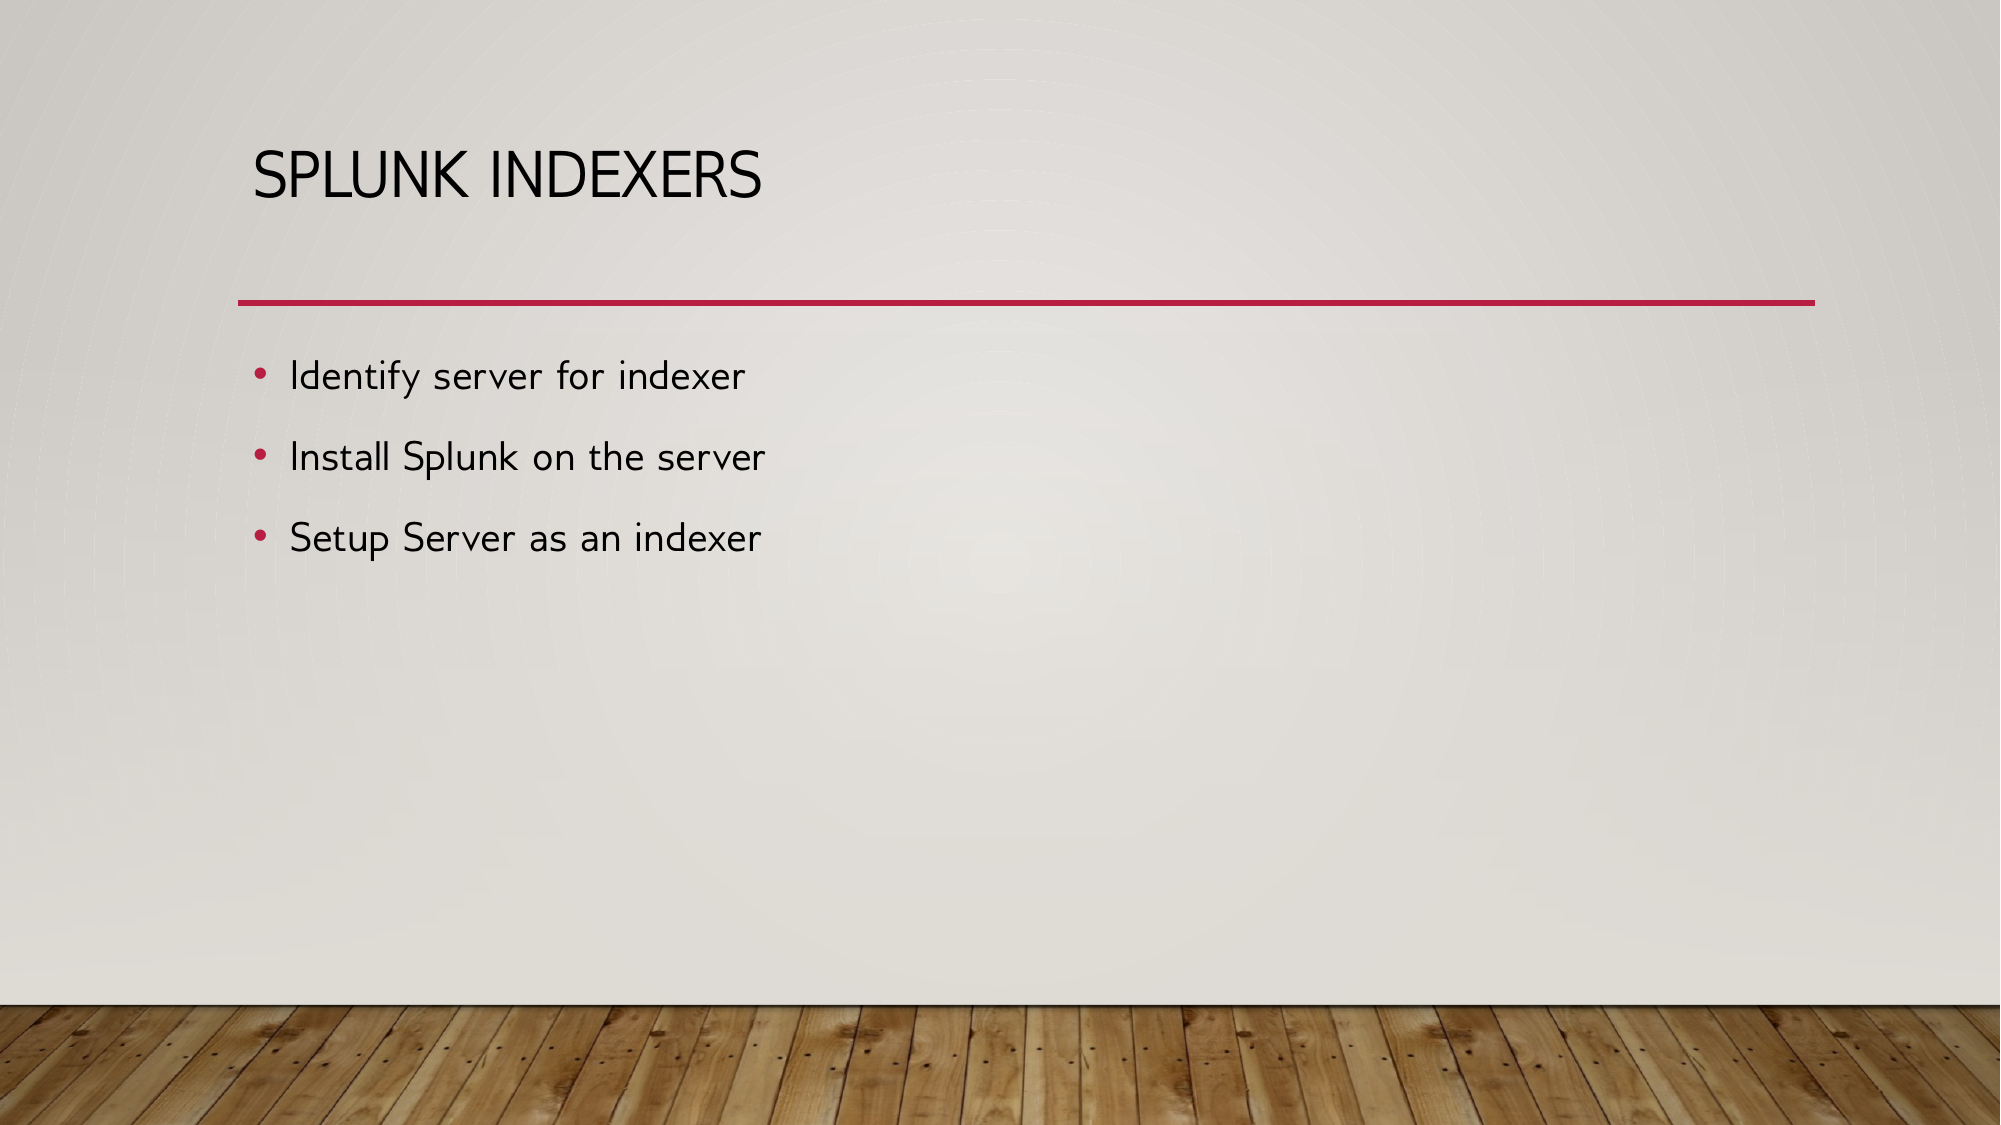

# Splunk indexers
Identify server for indexer
Install Splunk on the server
Setup Server as an indexer